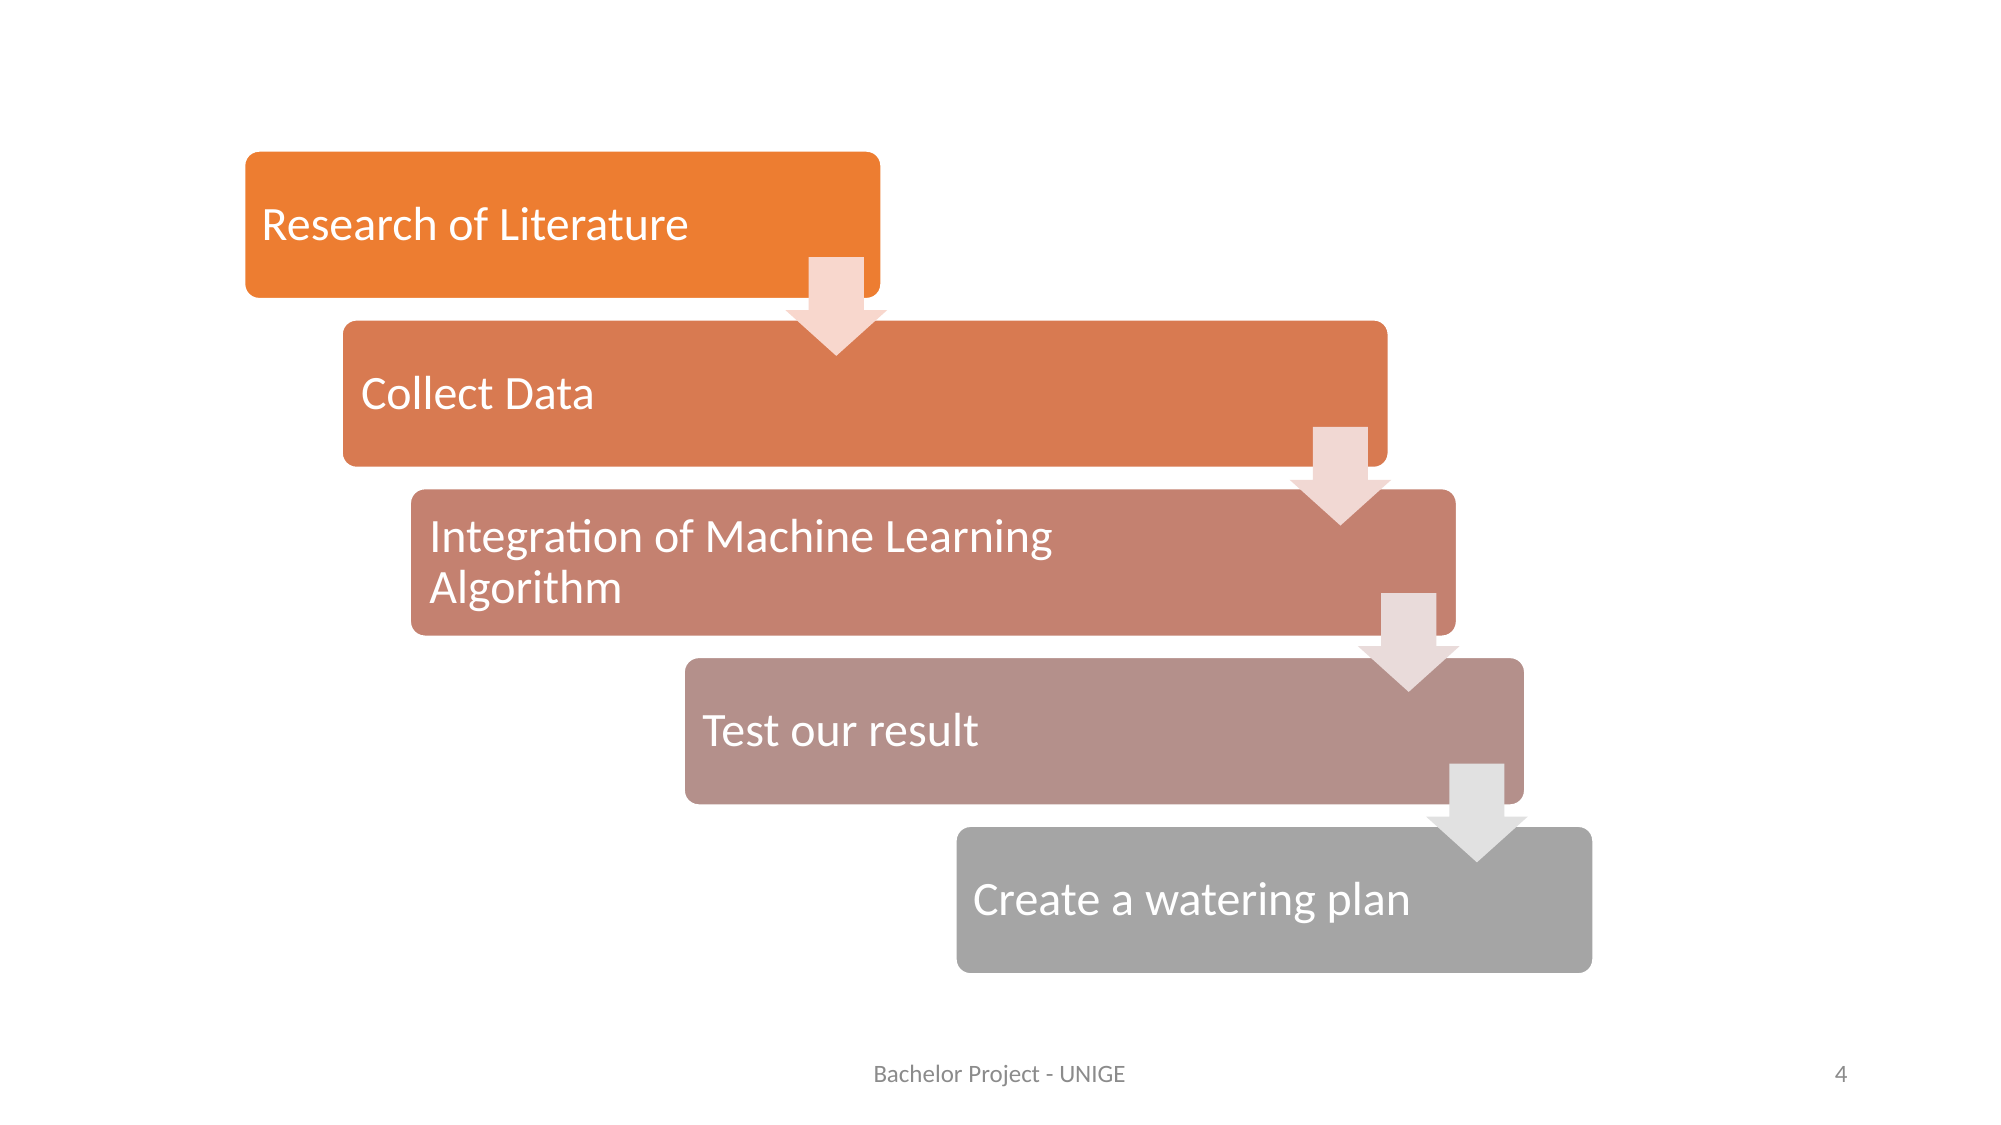

Research of Literature

Collect Data

Integration of Machine Learning Algorithm

Test our result

Create a watering plan
Bachelor Project - UNIGE
4